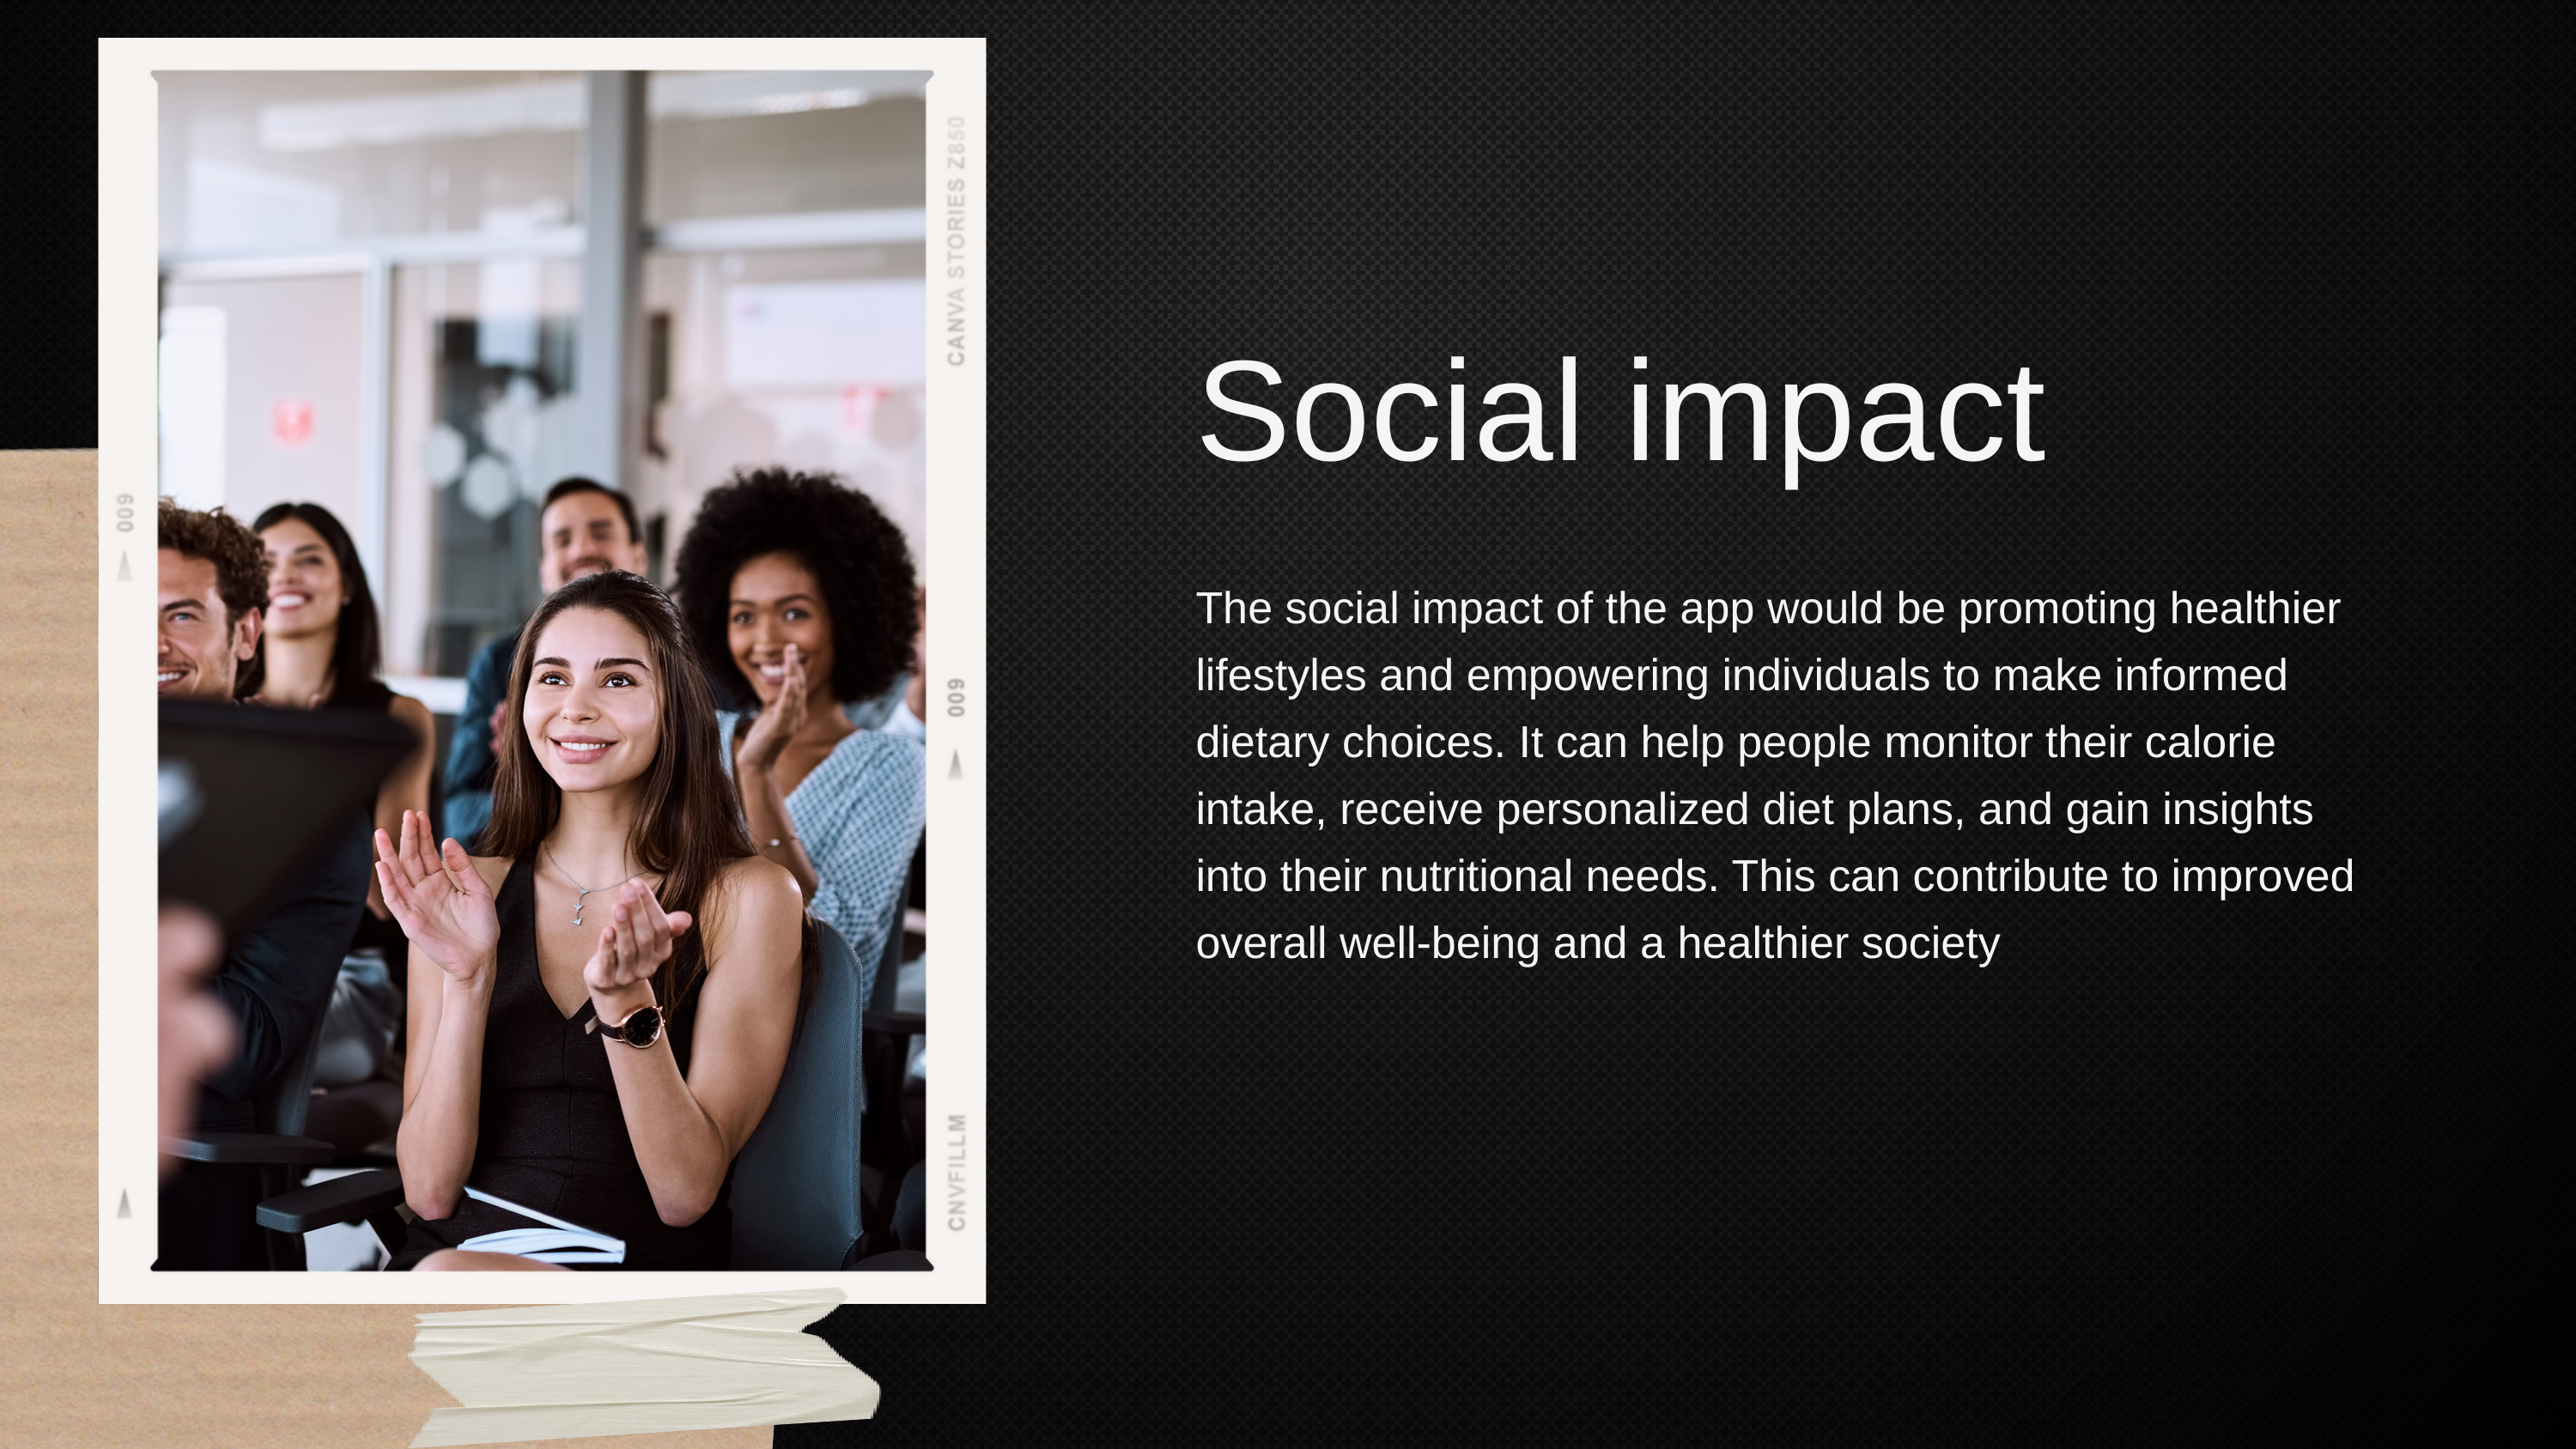

Social impact
The social impact of the app would be promoting healthier lifestyles and empowering individuals to make informed dietary choices. It can help people monitor their calorie intake, receive personalized diet plans, and gain insights into their nutritional needs. This can contribute to improved overall well-being and a healthier society